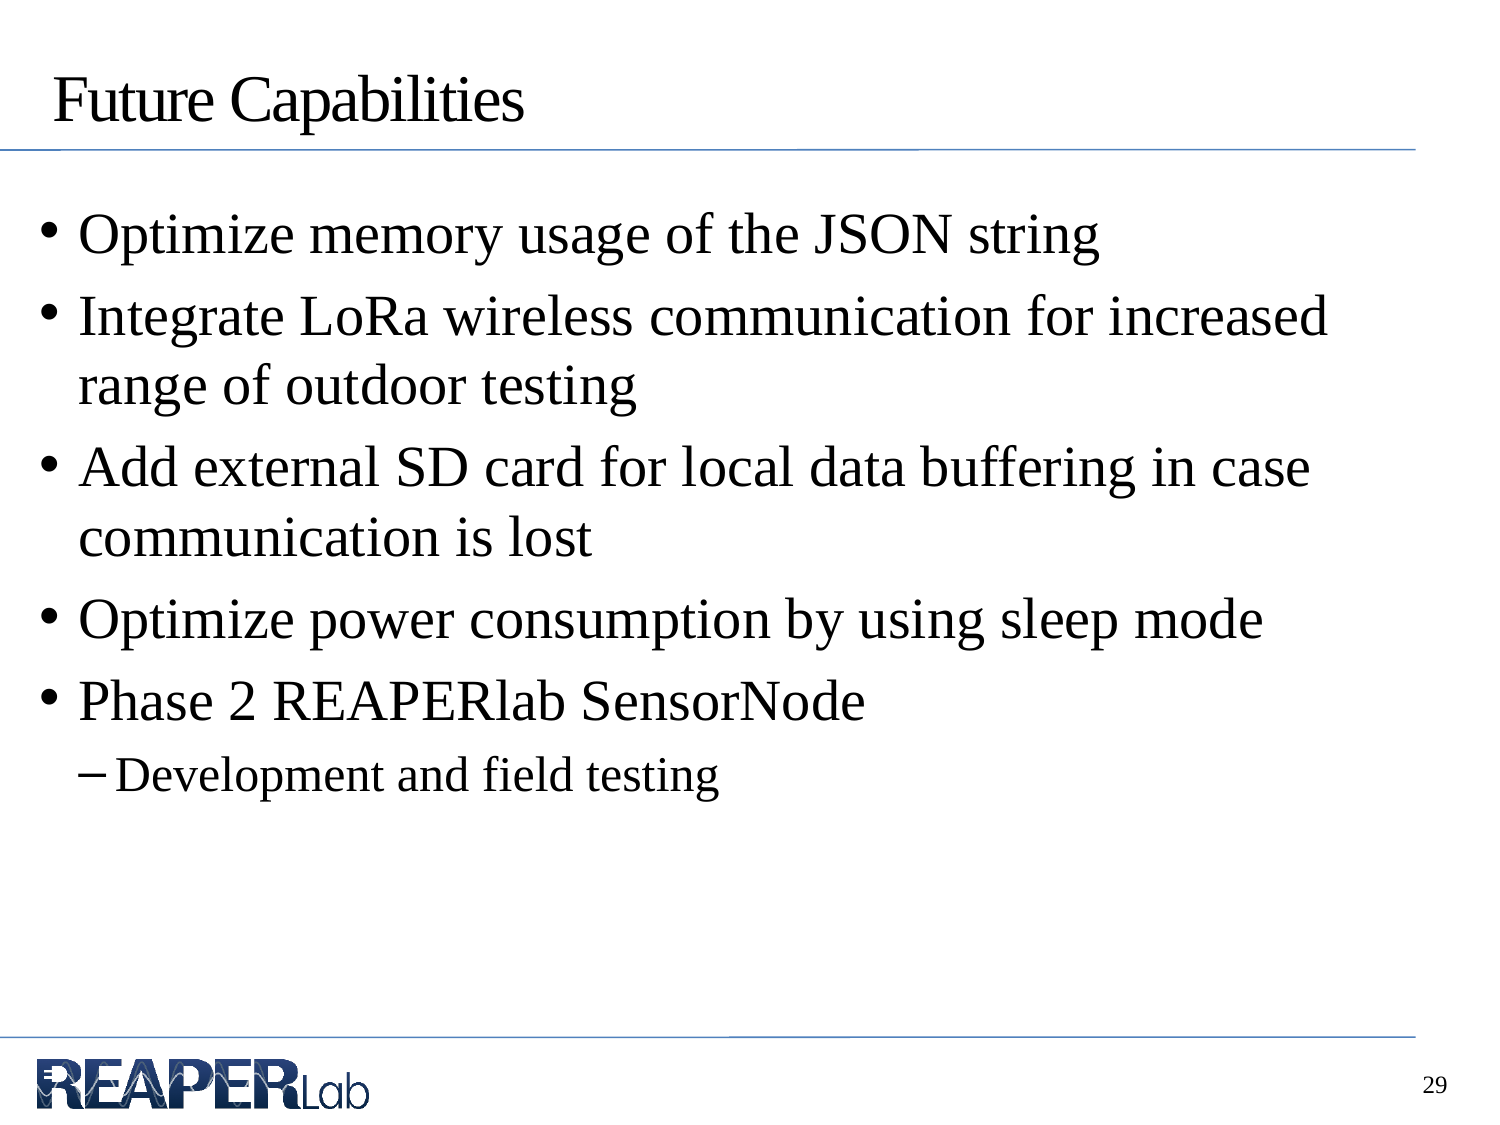

# Future Capabilities
Optimize memory usage of the JSON string
Integrate LoRa wireless communication for increased range of outdoor testing
Add external SD card for local data buffering in case communication is lost
Optimize power consumption by using sleep mode
Phase 2 REAPERlab SensorNode
Development and field testing